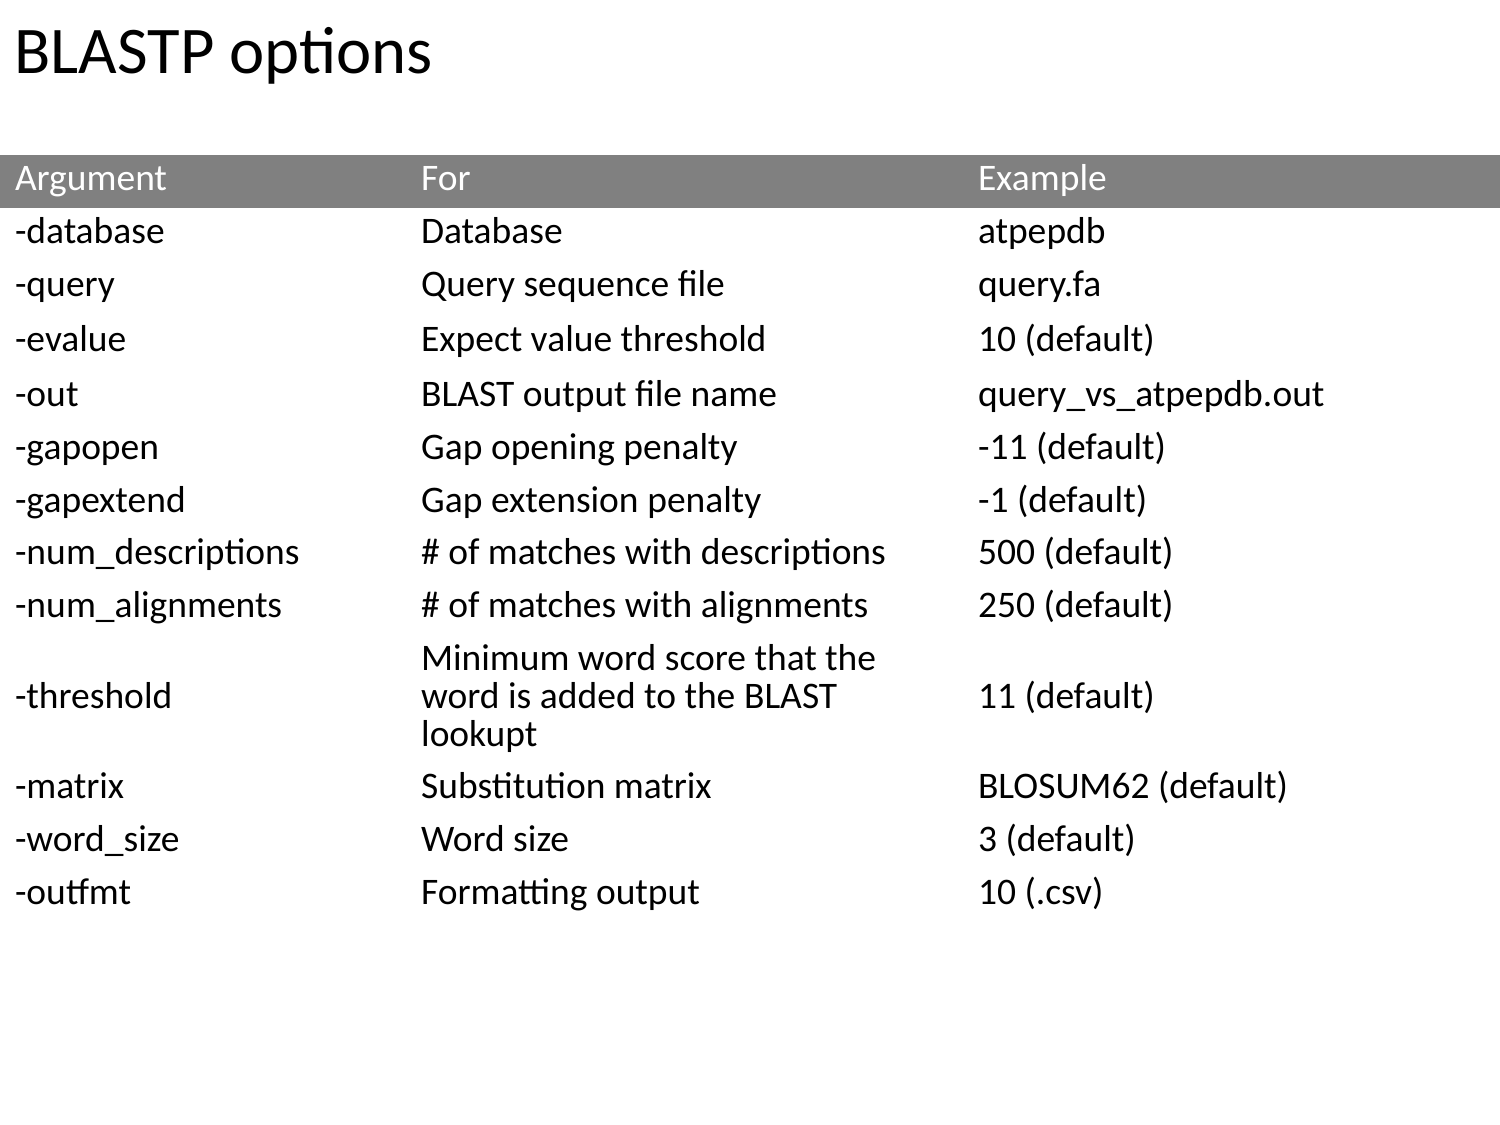

BLASTP options
| Argument | For | Example |
| --- | --- | --- |
| -database | Database | atpepdb |
| -query | Query sequence file | query.fa |
| -evalue | Expect value threshold | 10 (default) |
| -out | BLAST output file name | query\_vs\_atpepdb.out |
| -gapopen | Gap opening penalty | -11 (default) |
| -gapextend | Gap extension penalty | -1 (default) |
| -num\_descriptions | # of matches with descriptions | 500 (default) |
| -num\_alignments | # of matches with alignments | 250 (default) |
| -threshold | Minimum word score that the word is added to the BLAST lookupt | 11 (default) |
| -matrix | Substitution matrix | BLOSUM62 (default) |
| -word\_size | Word size | 3 (default) |
| -outfmt | Formatting output | 10 (.csv) |